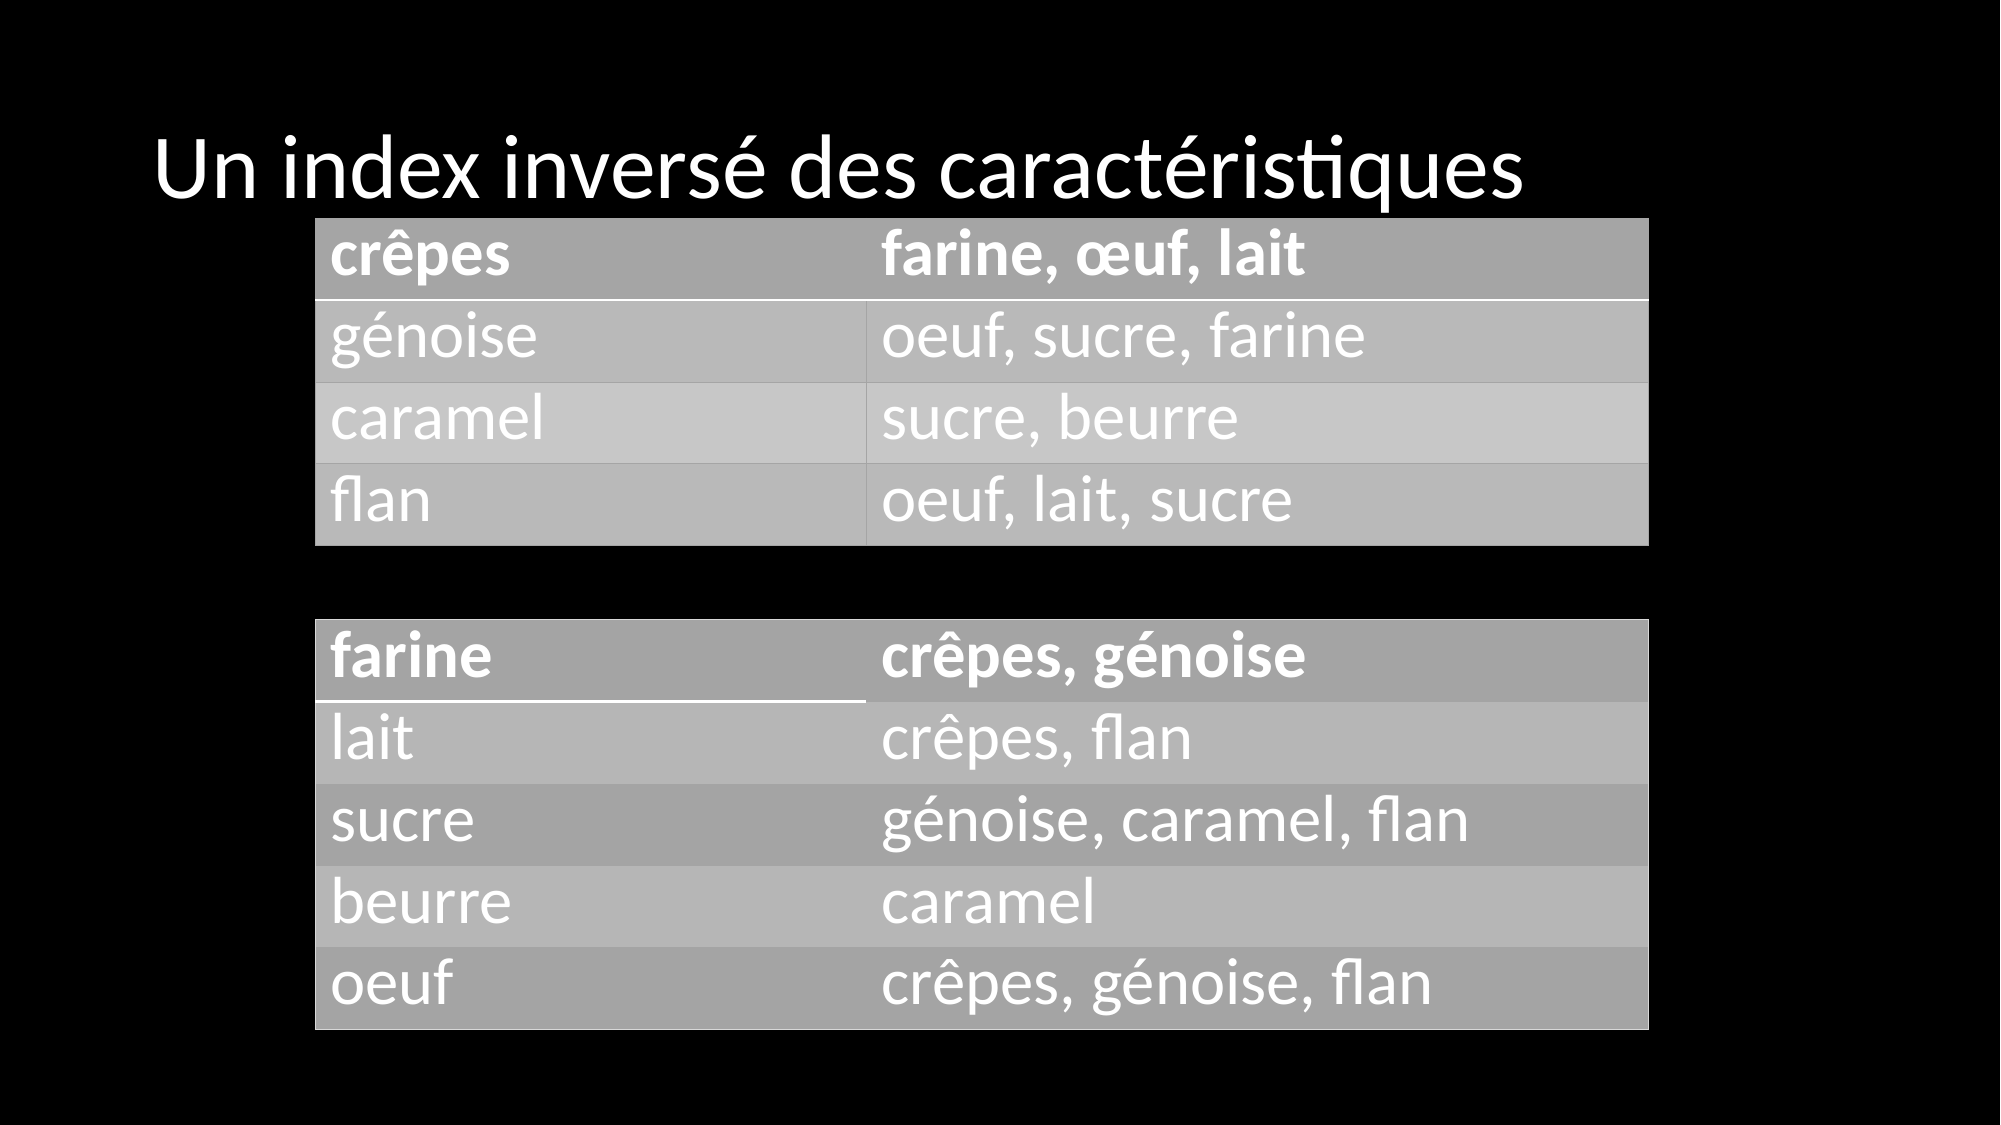

# Un index inversé des caractéristiques
| crêpes | farine, œuf, lait |
| --- | --- |
| génoise | oeuf, sucre, farine |
| caramel | sucre, beurre |
| flan | oeuf, lait, sucre |
| farine | crêpes, génoise |
| --- | --- |
| lait | crêpes, flan |
| sucre | génoise, caramel, flan |
| beurre | caramel |
| oeuf | crêpes, génoise, flan |